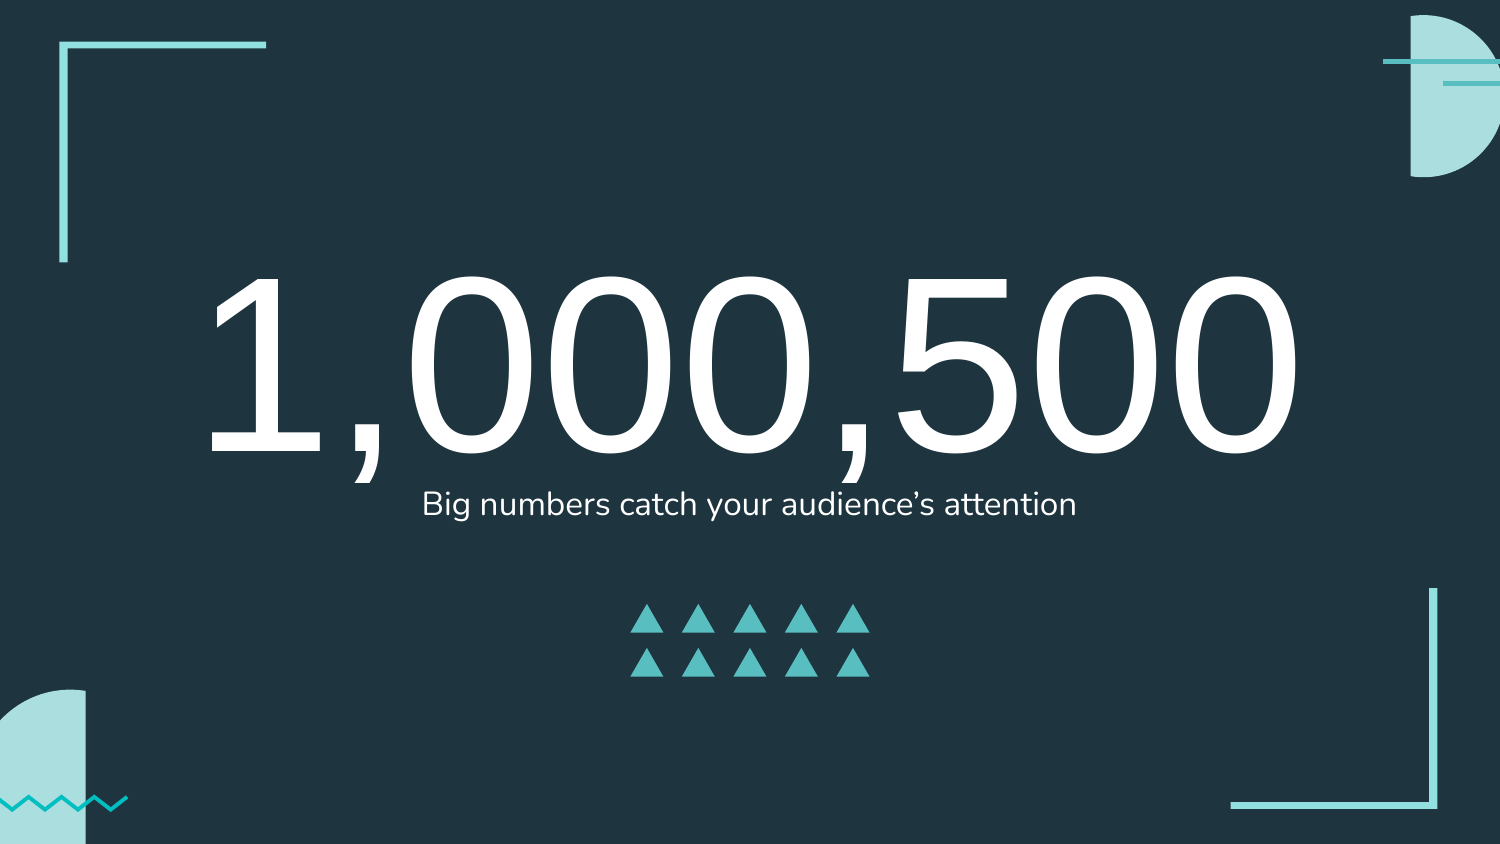

# 1,000,500
Big numbers catch your audience’s attention